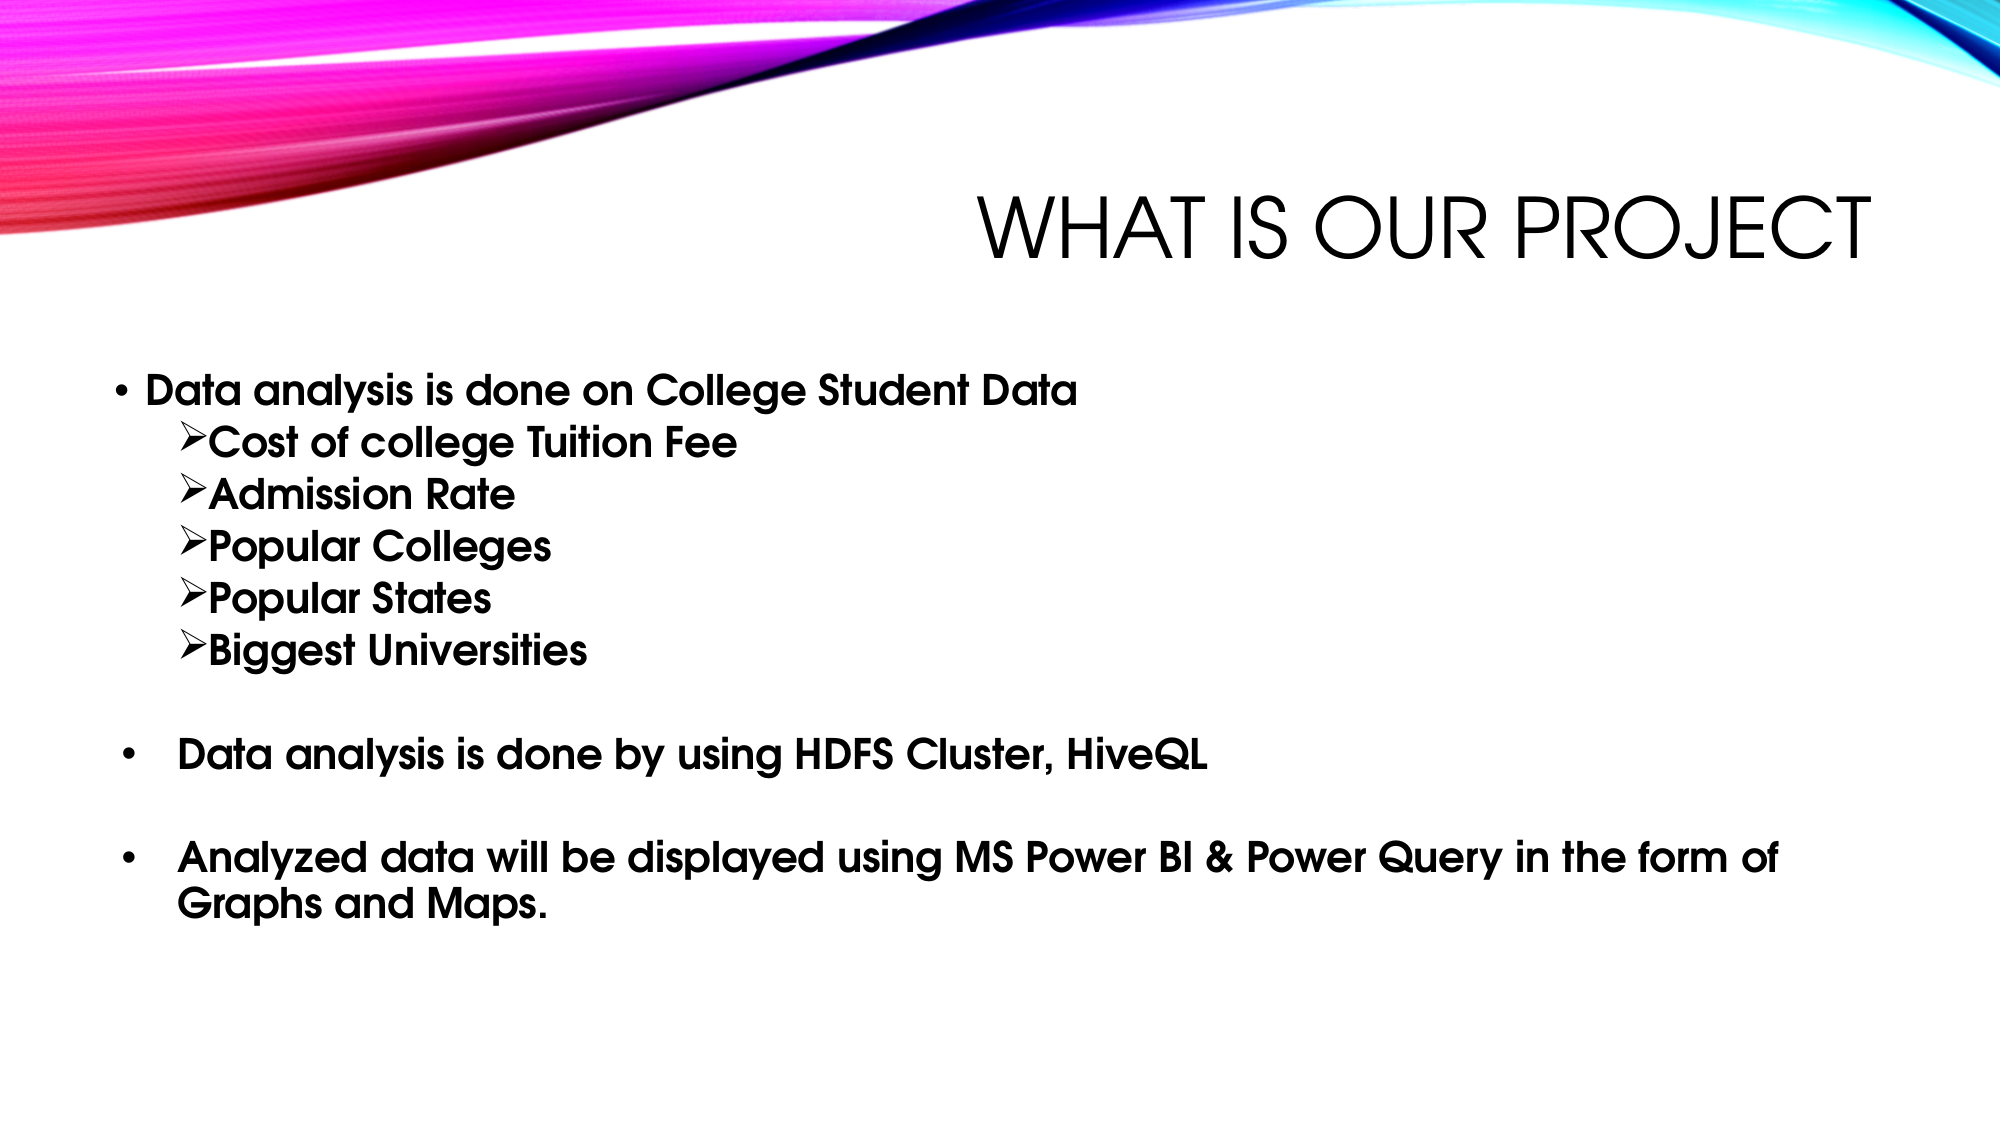

# What is our project

Data analysis is done on College Student Data
Cost of college Tuition Fee
Admission Rate
Popular Colleges
Popular States
Biggest Universities

Data analysis is done by using HDFS Cluster, HiveQL

Analyzed data will be displayed using MS Power BI & Power Query in the form of Graphs and Maps.